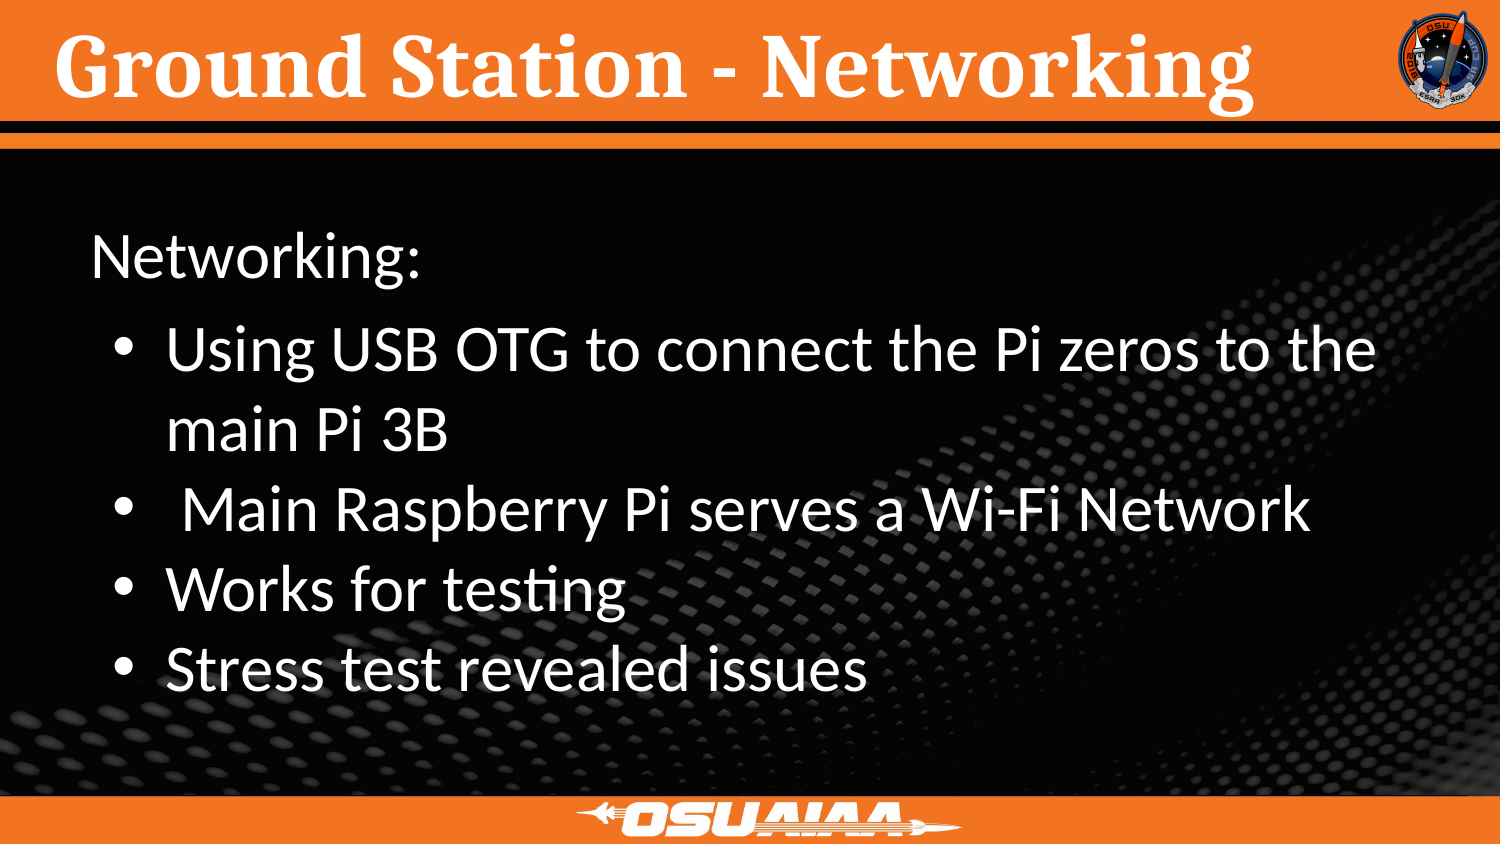

# Ground Station - Networking
Networking:
Using USB OTG to connect the Pi zeros to the main Pi 3B
 Main Raspberry Pi serves a Wi-Fi Network
Works for testing
Stress test revealed issues